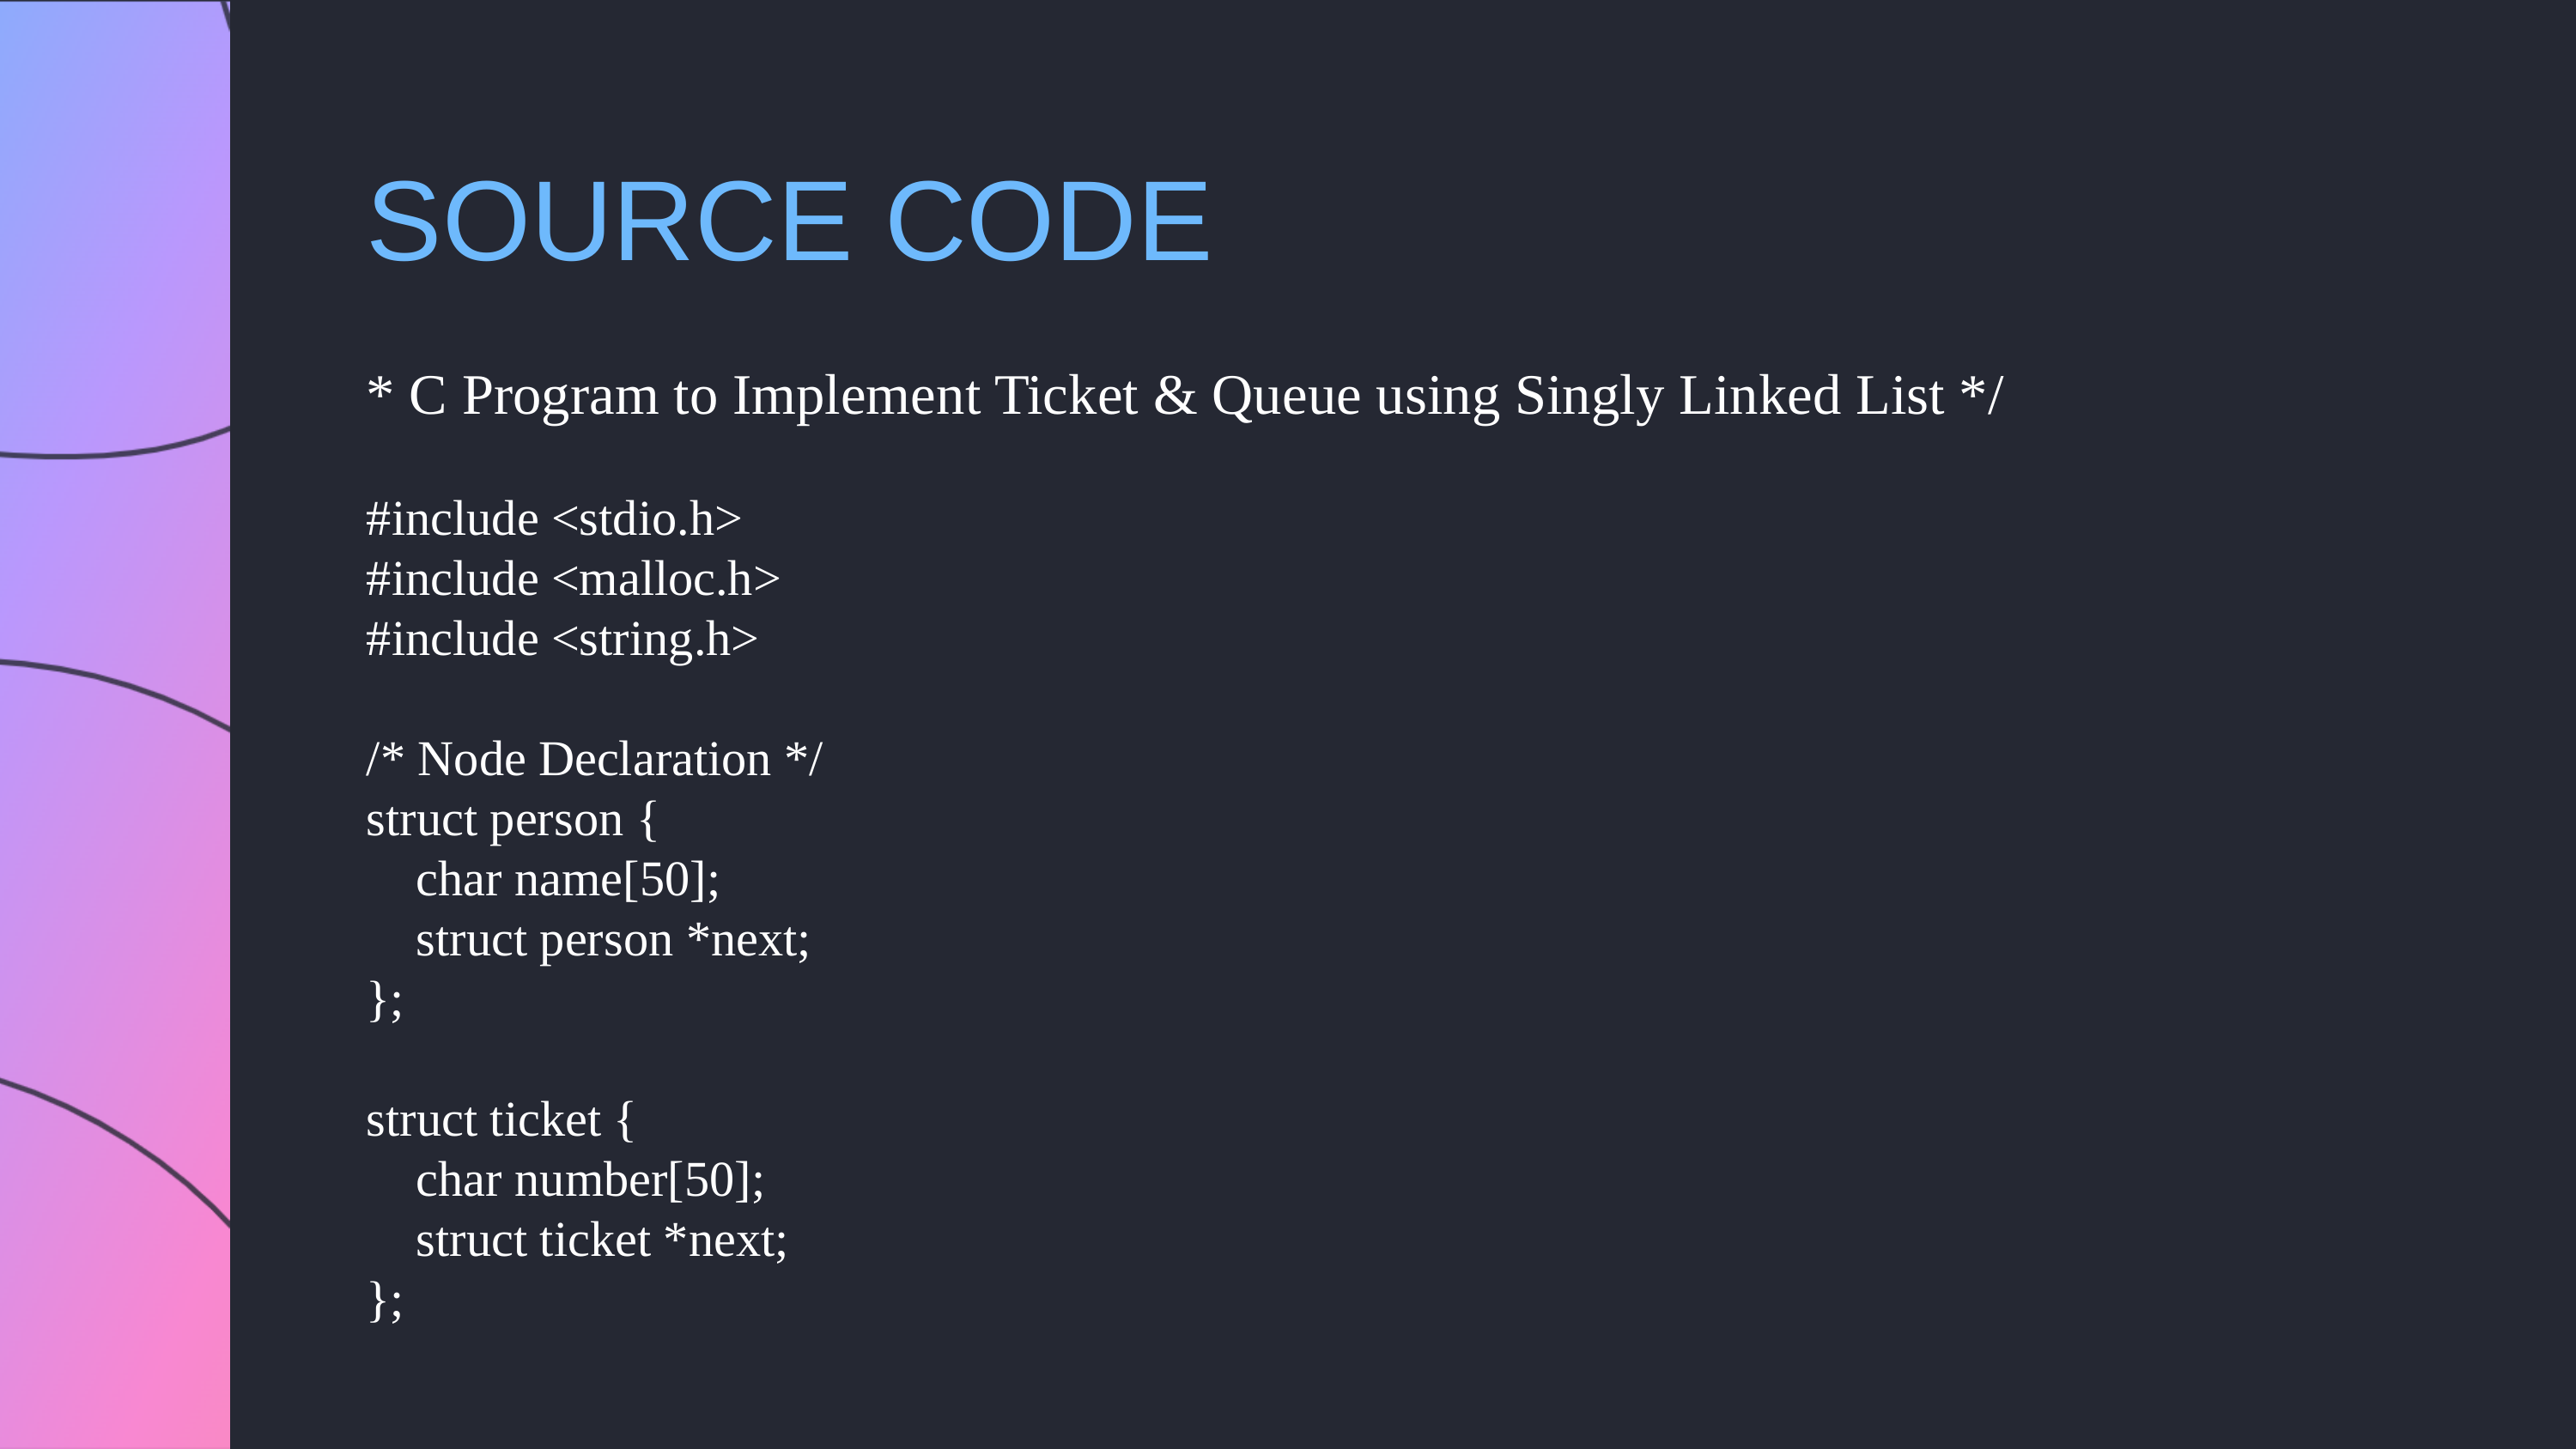

SOURCE CODE
* C Program to Implement Ticket & Queue using Singly Linked List */

#include <stdio.h>
#include <malloc.h>
#include <string.h>

/* Node Declaration */
struct person {
    char name[50];
    struct person *next;
};

struct ticket {
    char number[50];
    struct ticket *next;
};